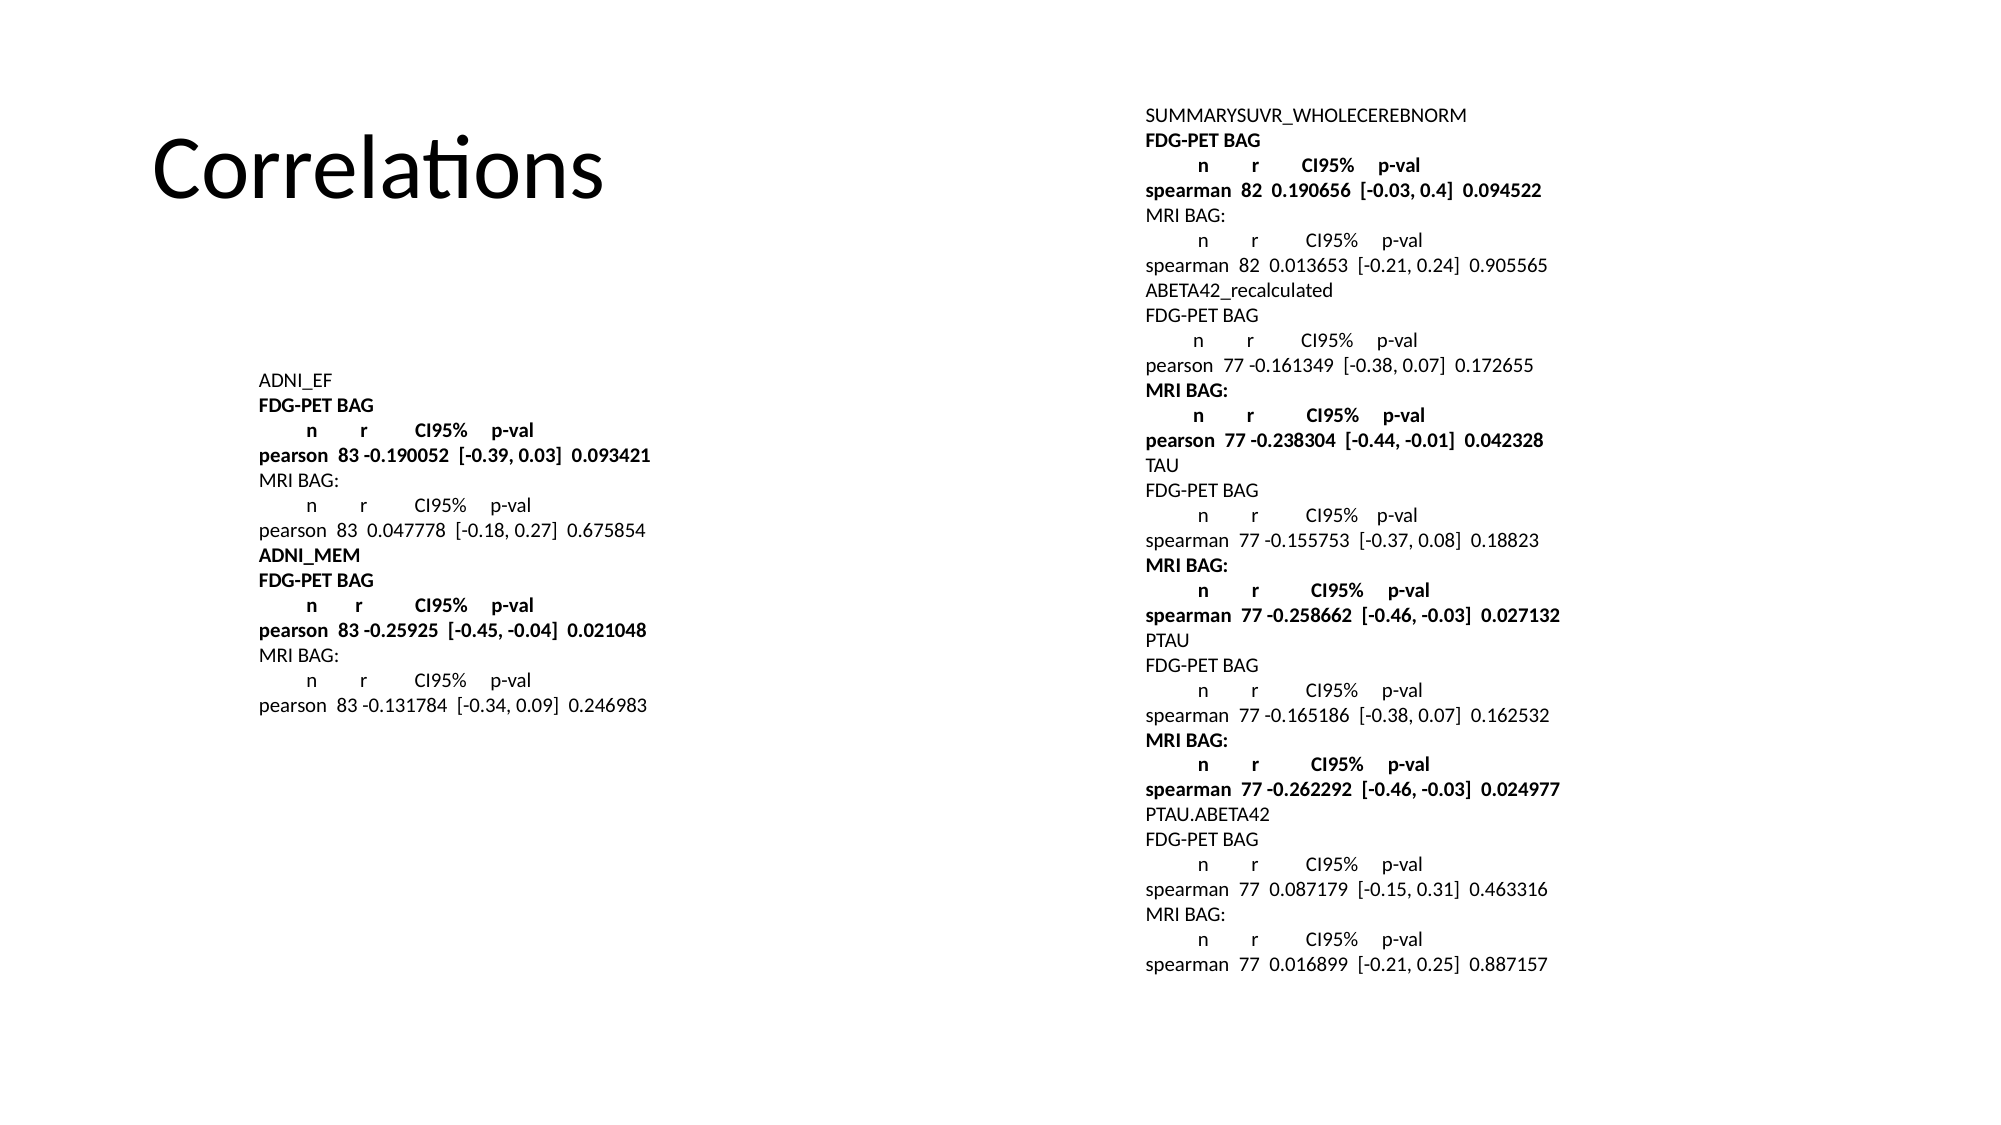

# Correlations
SUMMARYSUVR_WHOLECEREBNORM
FDG-PET BAG
           n         r         CI95%     p-val
spearman  82  0.190656  [-0.03, 0.4]  0.094522
MRI BAG:
           n         r          CI95%     p-val
spearman  82  0.013653  [-0.21, 0.24]  0.905565
ABETA42_recalculated
FDG-PET BAG
          n         r          CI95%     p-val
pearson  77 -0.161349  [-0.38, 0.07]  0.172655
MRI BAG:
          n         r           CI95%     p-val
pearson  77 -0.238304  [-0.44, -0.01]  0.042328
TAU
FDG-PET BAG
           n         r          CI95%    p-val
spearman  77 -0.155753  [-0.37, 0.08]  0.18823
MRI BAG:
           n         r           CI95%     p-val
spearman  77 -0.258662  [-0.46, -0.03]  0.027132
PTAU
FDG-PET BAG
           n         r          CI95%     p-val
spearman  77 -0.165186  [-0.38, 0.07]  0.162532
MRI BAG:
           n         r           CI95%     p-val
spearman  77 -0.262292  [-0.46, -0.03]  0.024977
PTAU.ABETA42
FDG-PET BAG
           n         r          CI95%     p-val
spearman  77  0.087179  [-0.15, 0.31]  0.463316
MRI BAG:
           n         r          CI95%     p-val
spearman  77  0.016899  [-0.21, 0.25]  0.887157
ADNI_EF
FDG-PET BAG
          n         r          CI95%     p-val
pearson  83 -0.190052  [-0.39, 0.03]  0.093421
MRI BAG:
          n         r          CI95%     p-val
pearson  83  0.047778  [-0.18, 0.27]  0.675854
ADNI_MEM
FDG-PET BAG
          n        r           CI95%     p-val
pearson  83 -0.25925  [-0.45, -0.04]  0.021048
MRI BAG:
          n         r          CI95%     p-val
pearson  83 -0.131784  [-0.34, 0.09]  0.246983